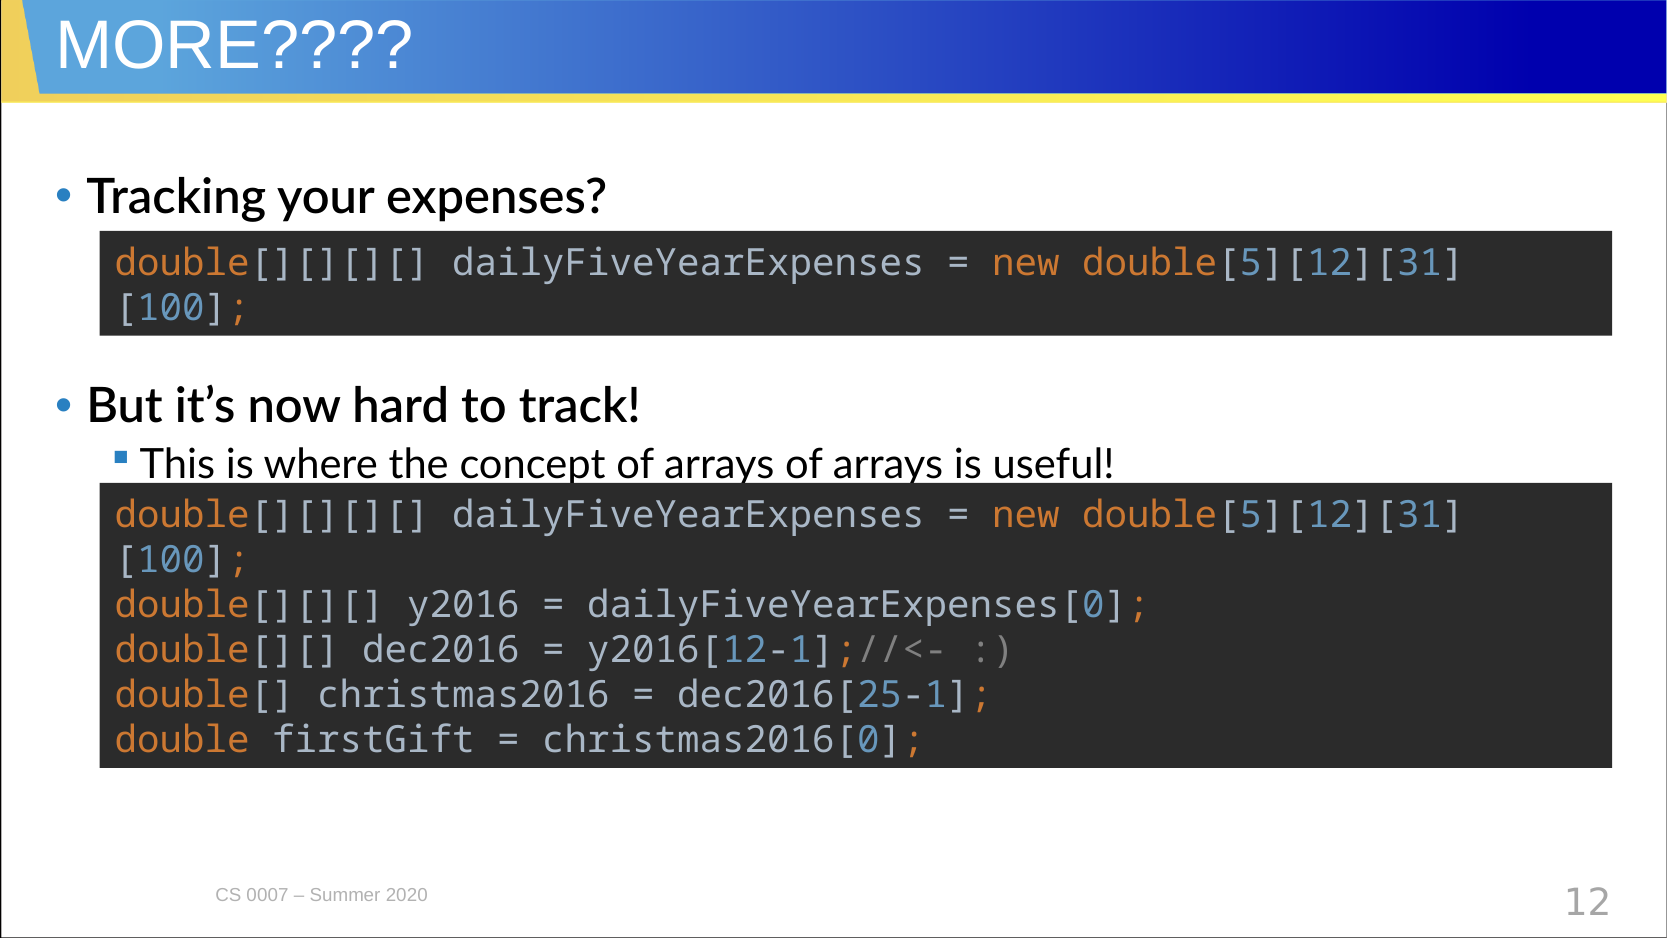

# MORE????
Tracking your expenses?

But it’s now hard to track!
This is where the concept of arrays of arrays is useful!
double[][][][] dailyFiveYearExpenses = new double[5][12][31][100];
double[][][][] dailyFiveYearExpenses = new double[5][12][31][100];
double[][][] y2016 = dailyFiveYearExpenses[0];
double[][] dec2016 = y2016[12-1];//<- :)
double[] christmas2016 = dec2016[25-1];
double firstGift = christmas2016[0];
CS 0007 – Summer 2020
12